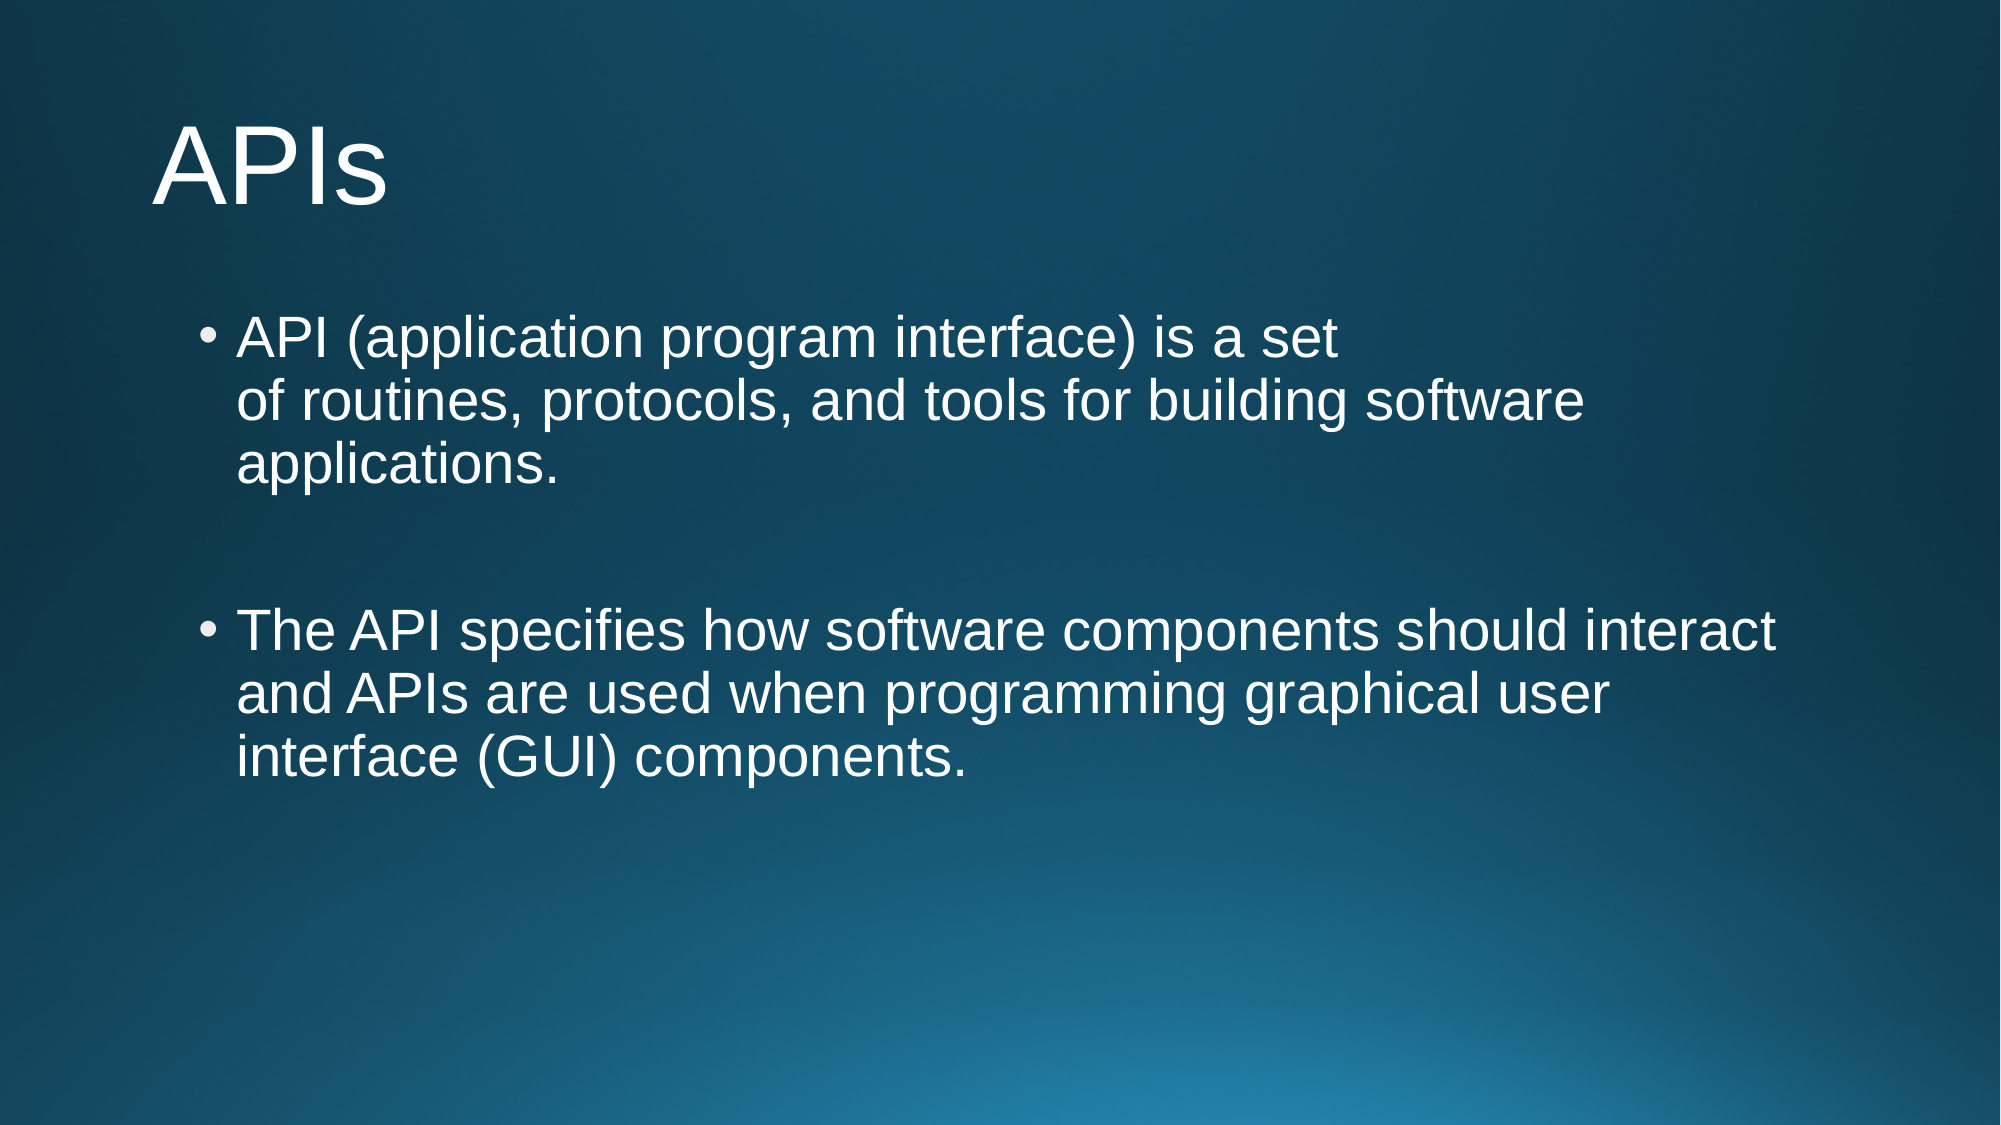

# APIs
API (application program interface) is a set of routines, protocols, and tools for building software applications.

The API specifies how software components should interact and APIs are used when programming graphical user interface (GUI) components.